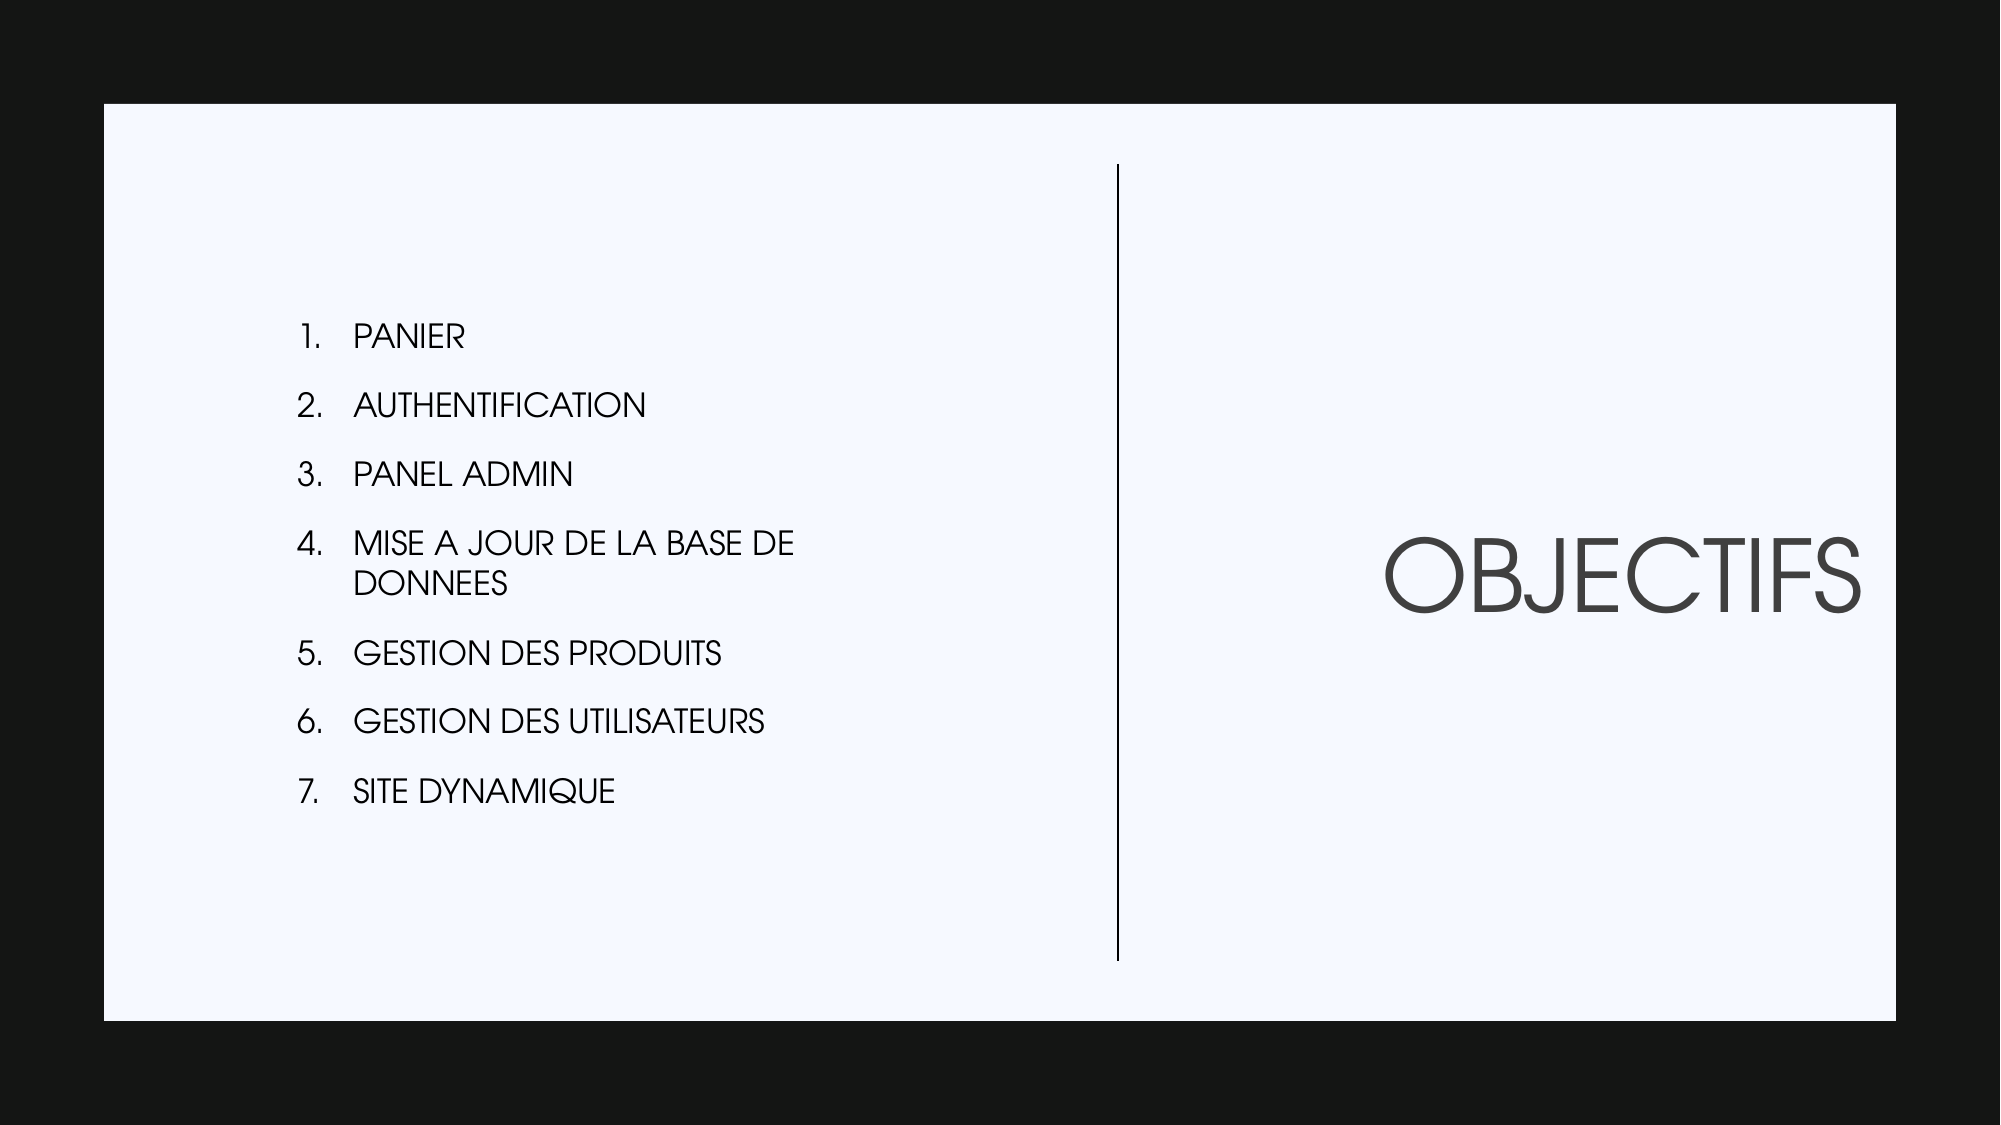

PANIER
AUTHENTIFICATION
PANEL ADMIN
MISE A JOUR DE LA BASE DE DONNEES
GESTION DES PRODUITS
GESTION DES UTILISATEURS
SITE DYNAMIQUE
# OBJECTIFS